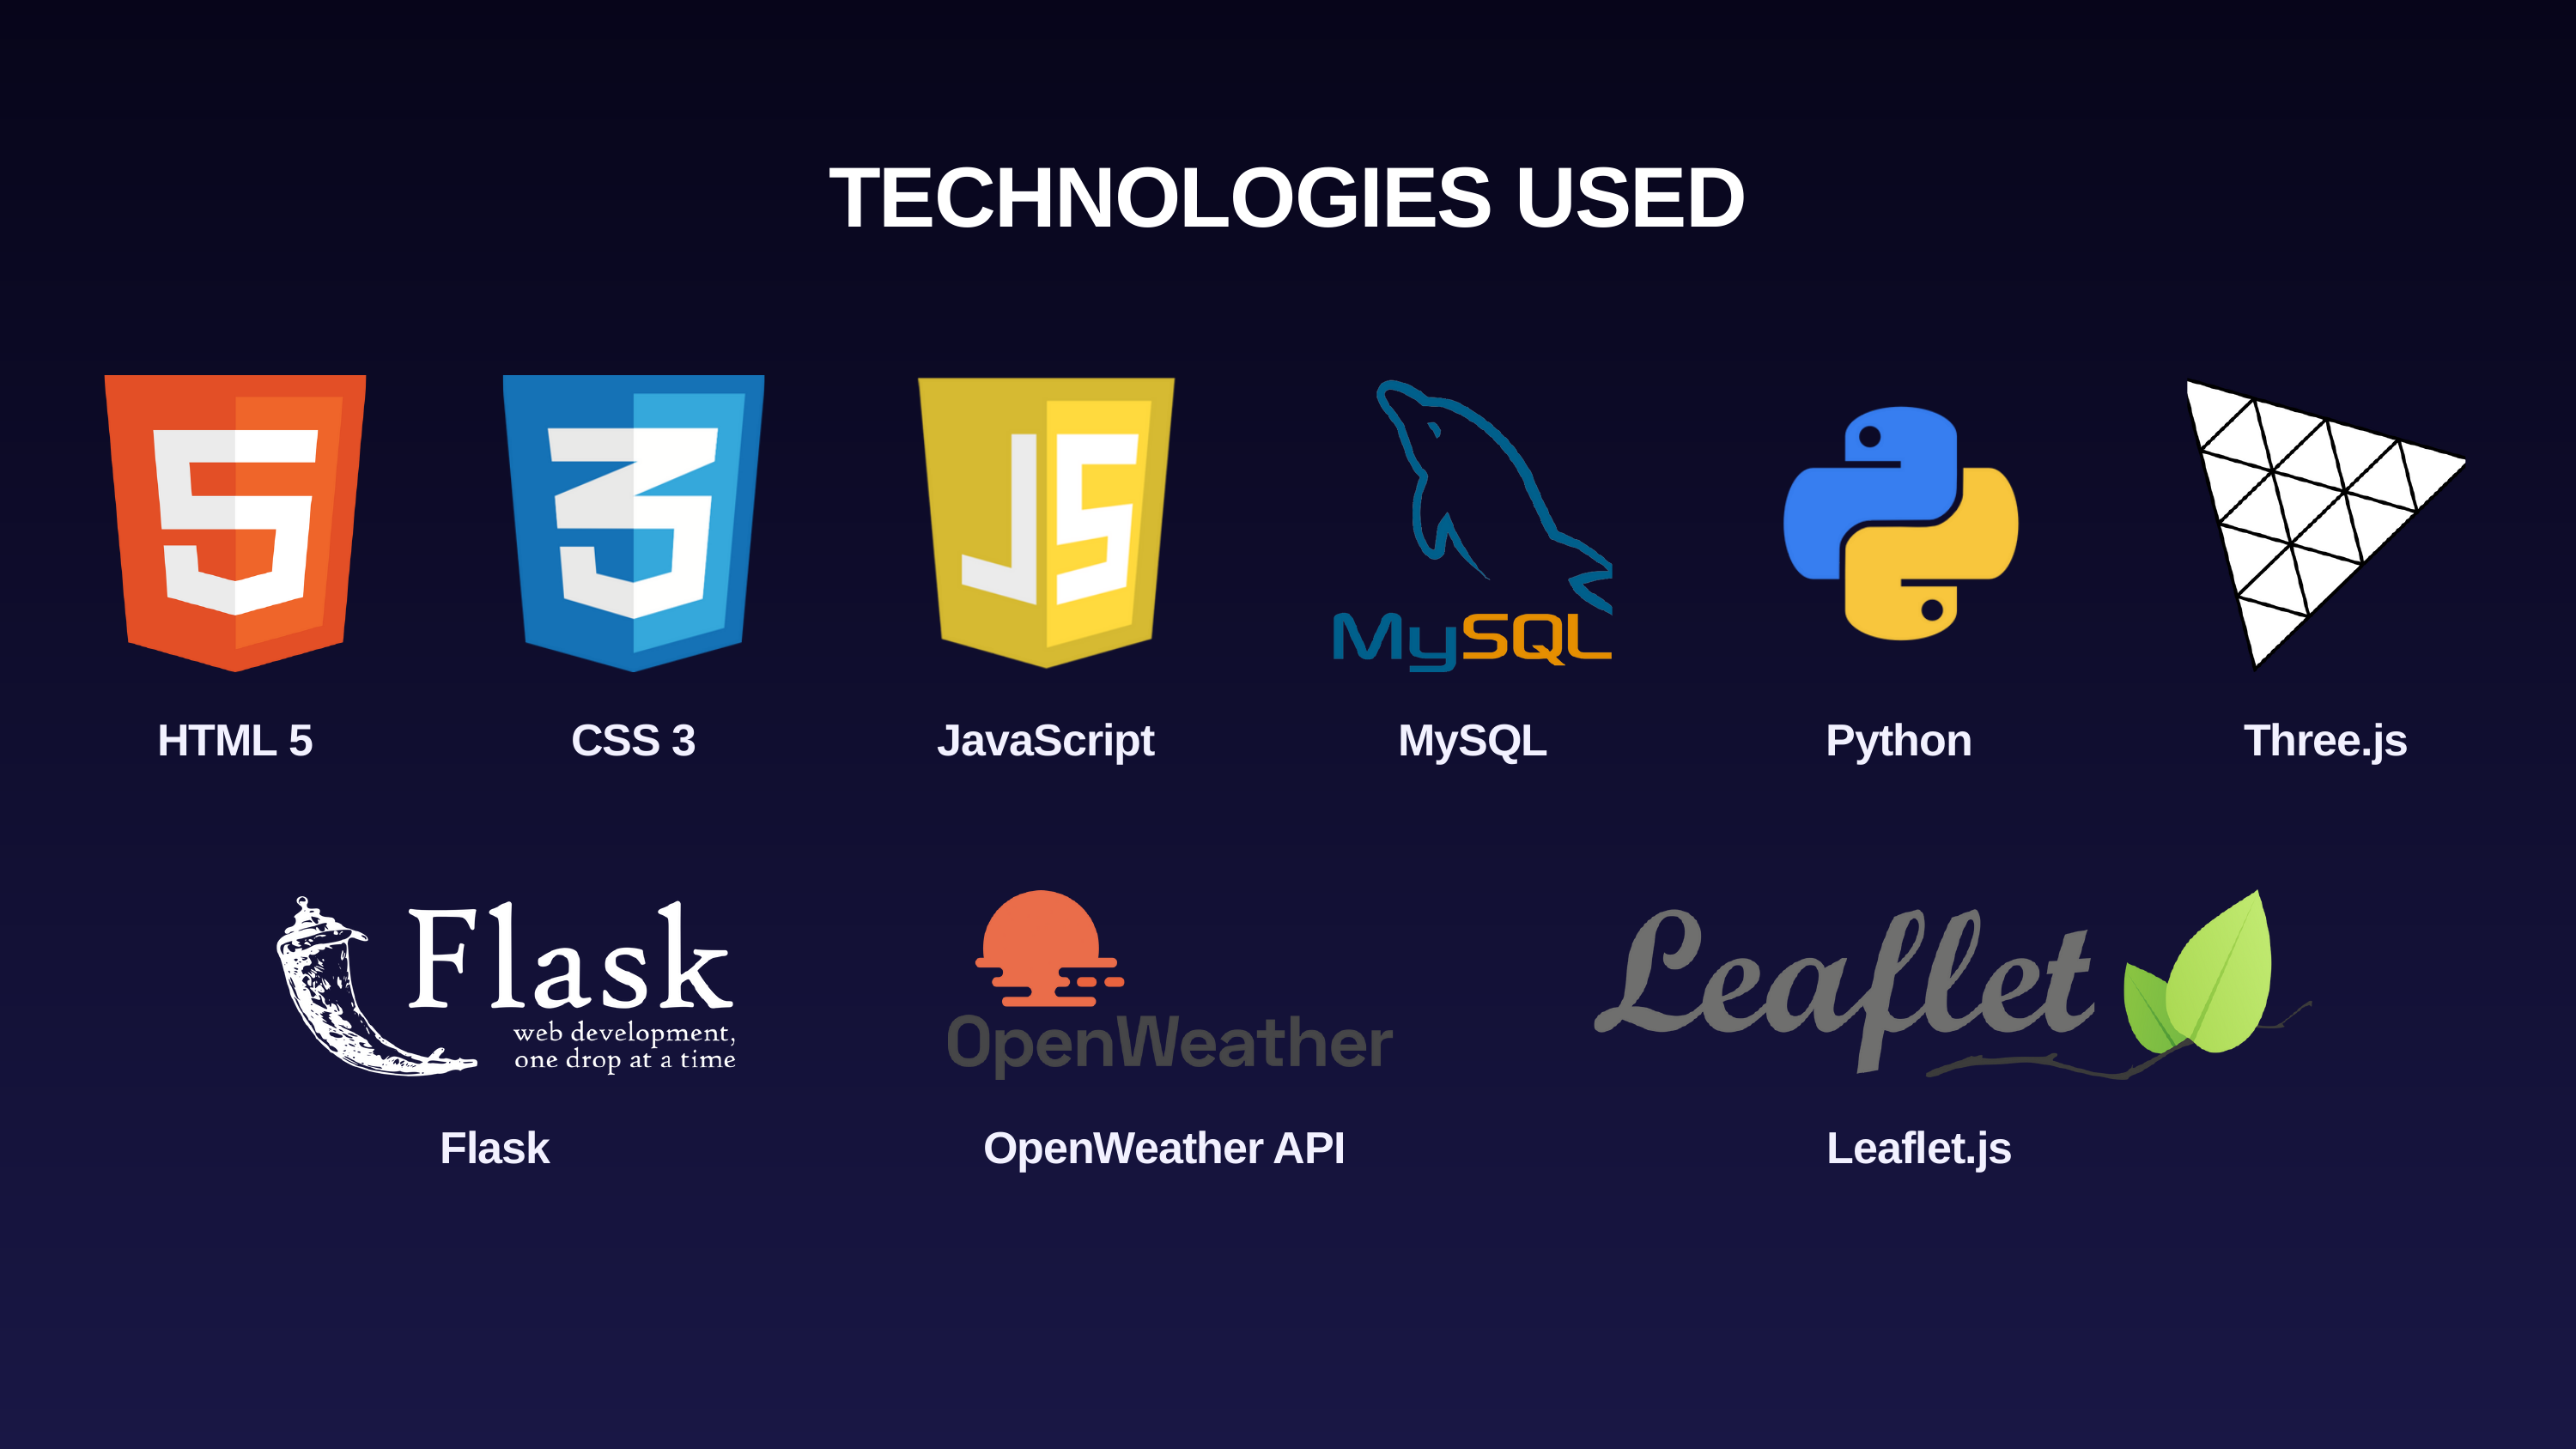

TECHNOLOGIES USED

HTML 5
CSS 3
JavaScript
MySQL
Python
Three.js

Flask
OpenWeather API
Leaflet.js